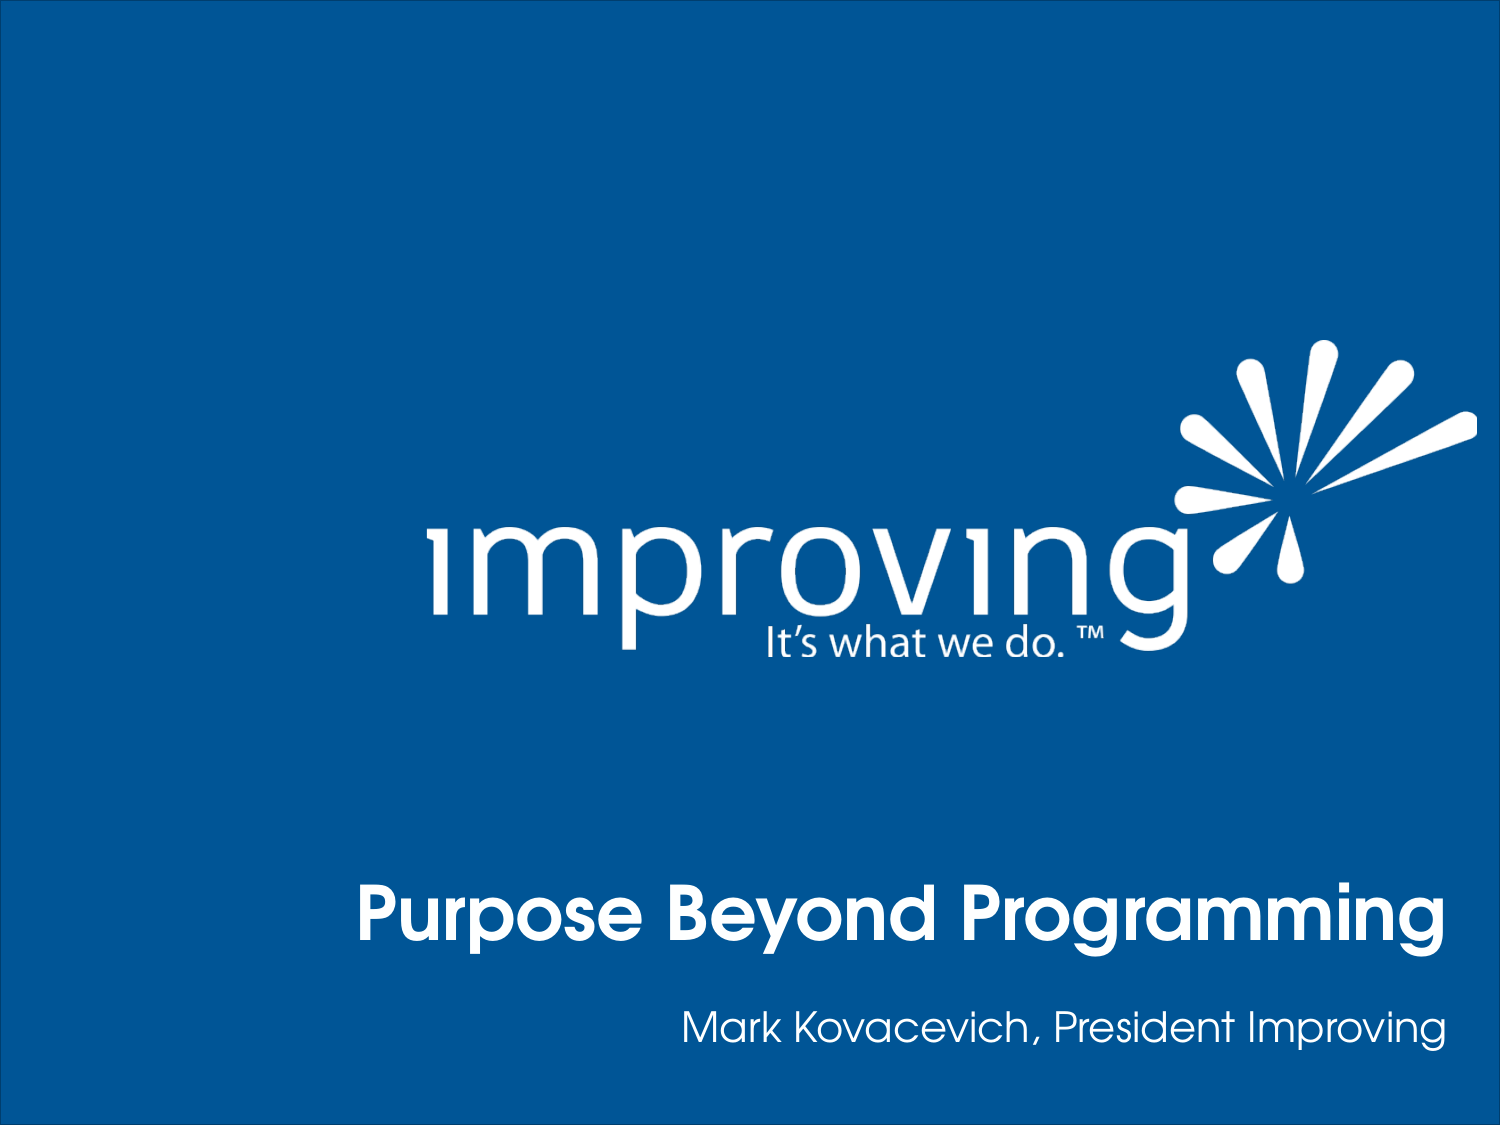

# Purpose Beyond Programming
Mark Kovacevich, President Improving